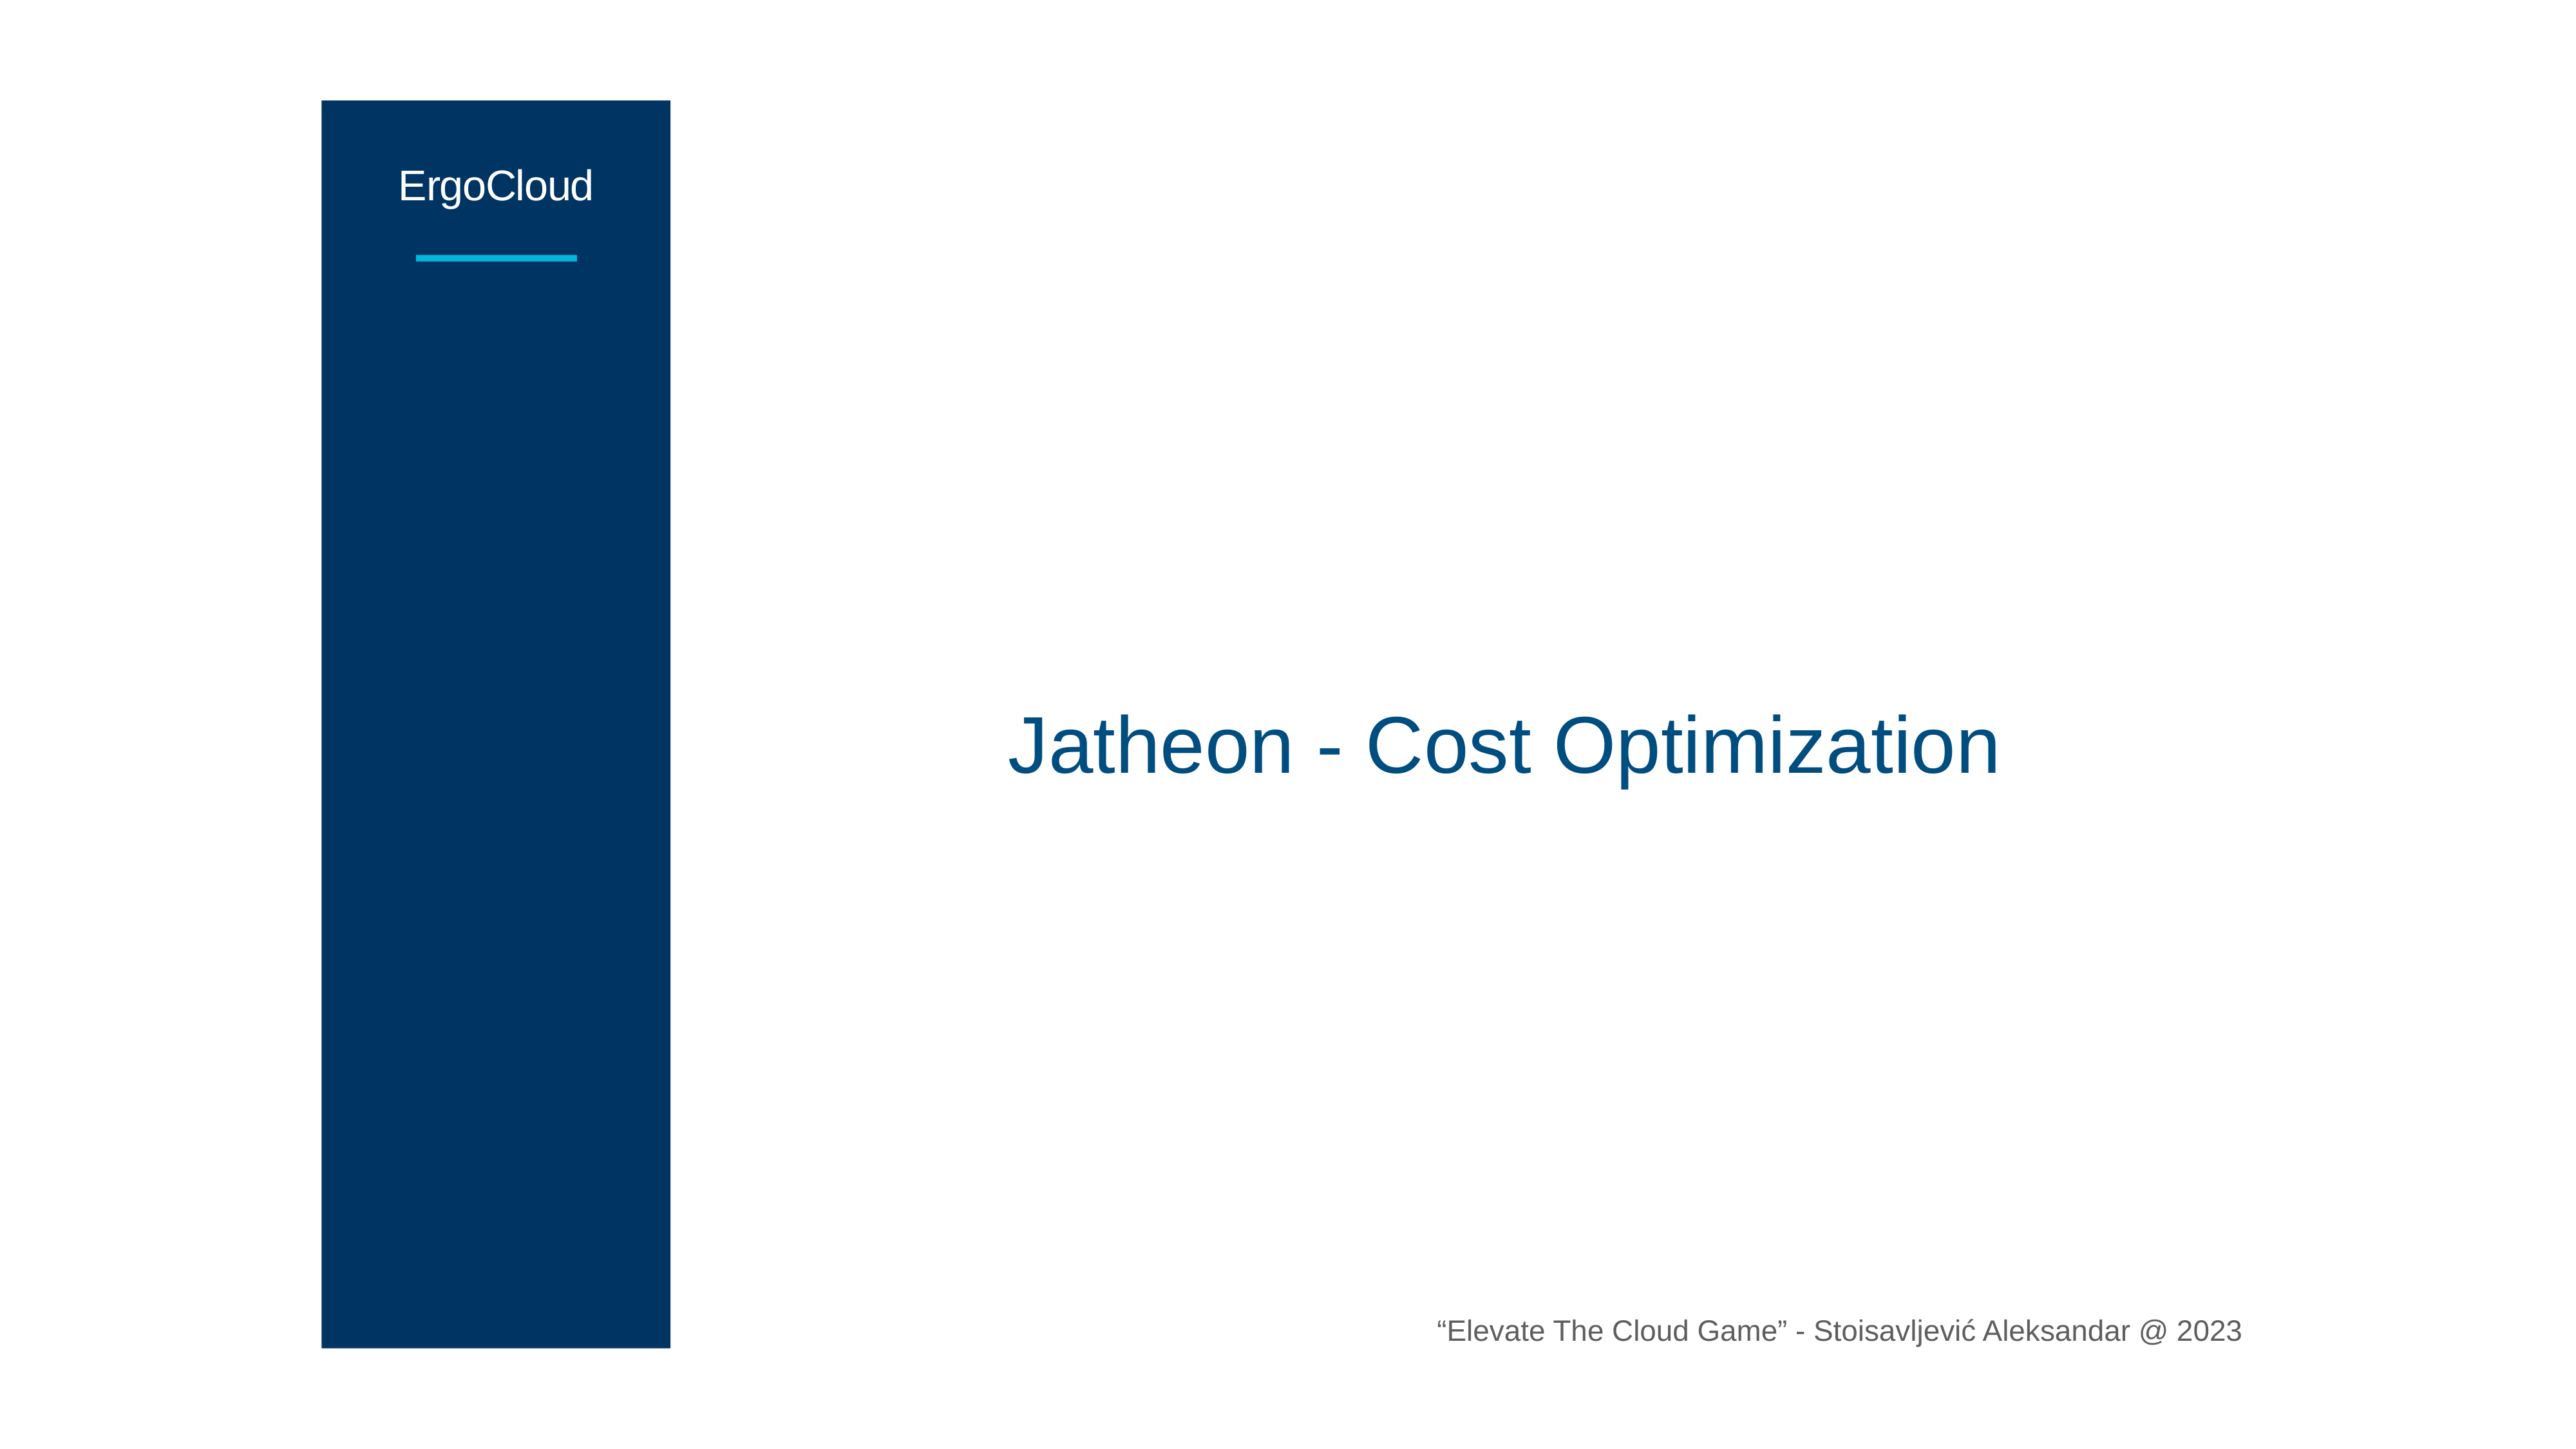

ErgoCloud

Jatheon - Cost Optimization
“Elevate The Cloud Game” - Stoisavljević Aleksandar @ 2023